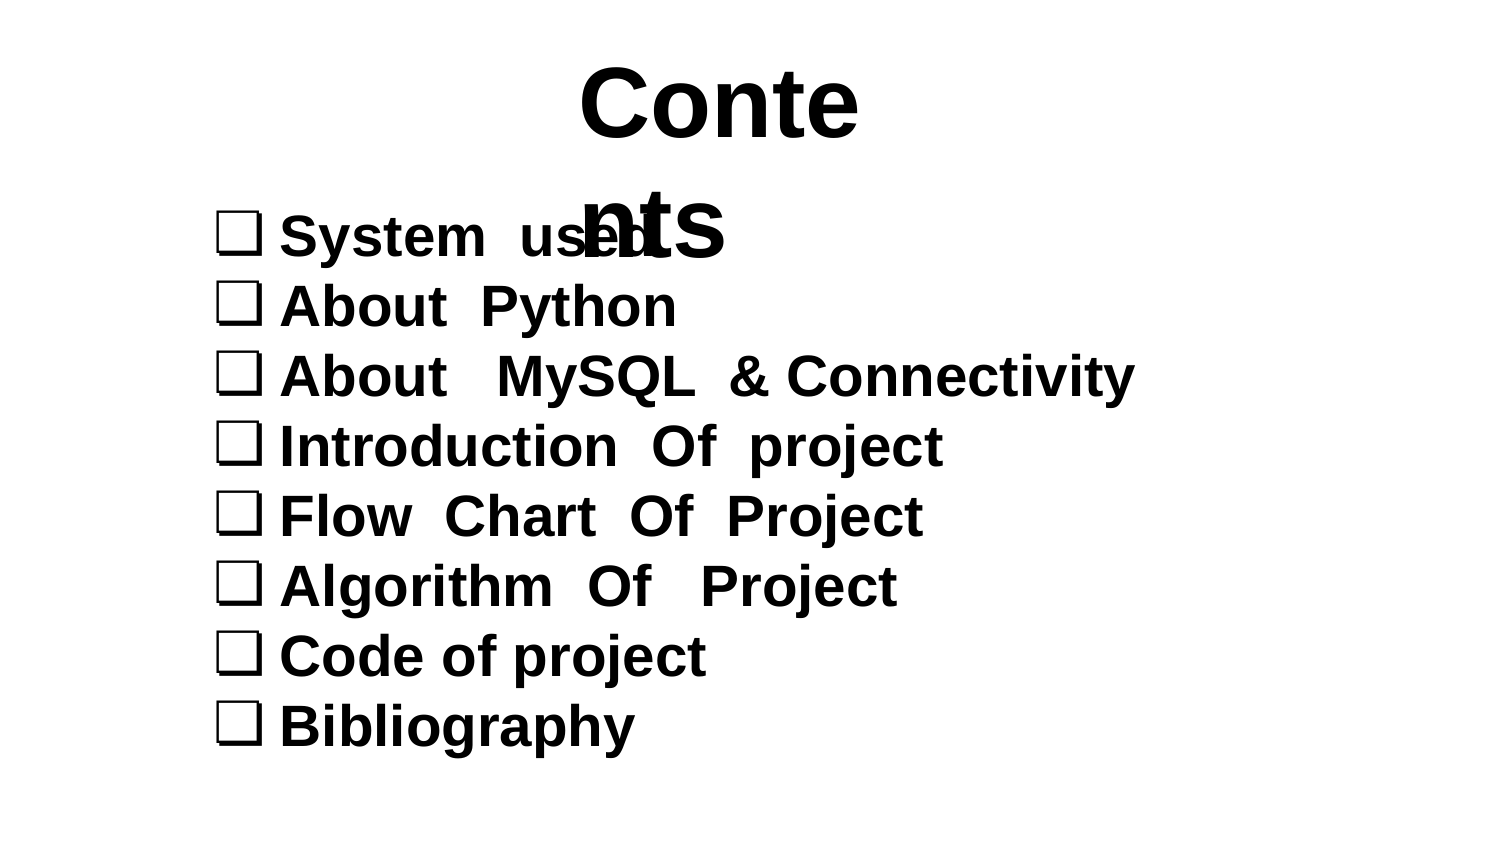

Contents
System  used
About  Python
About   MySQL  & Connectivity
Introduction  Of  project
Flow  Chart  Of  Project
Algorithm  Of   Project
Code of project
Bibliography